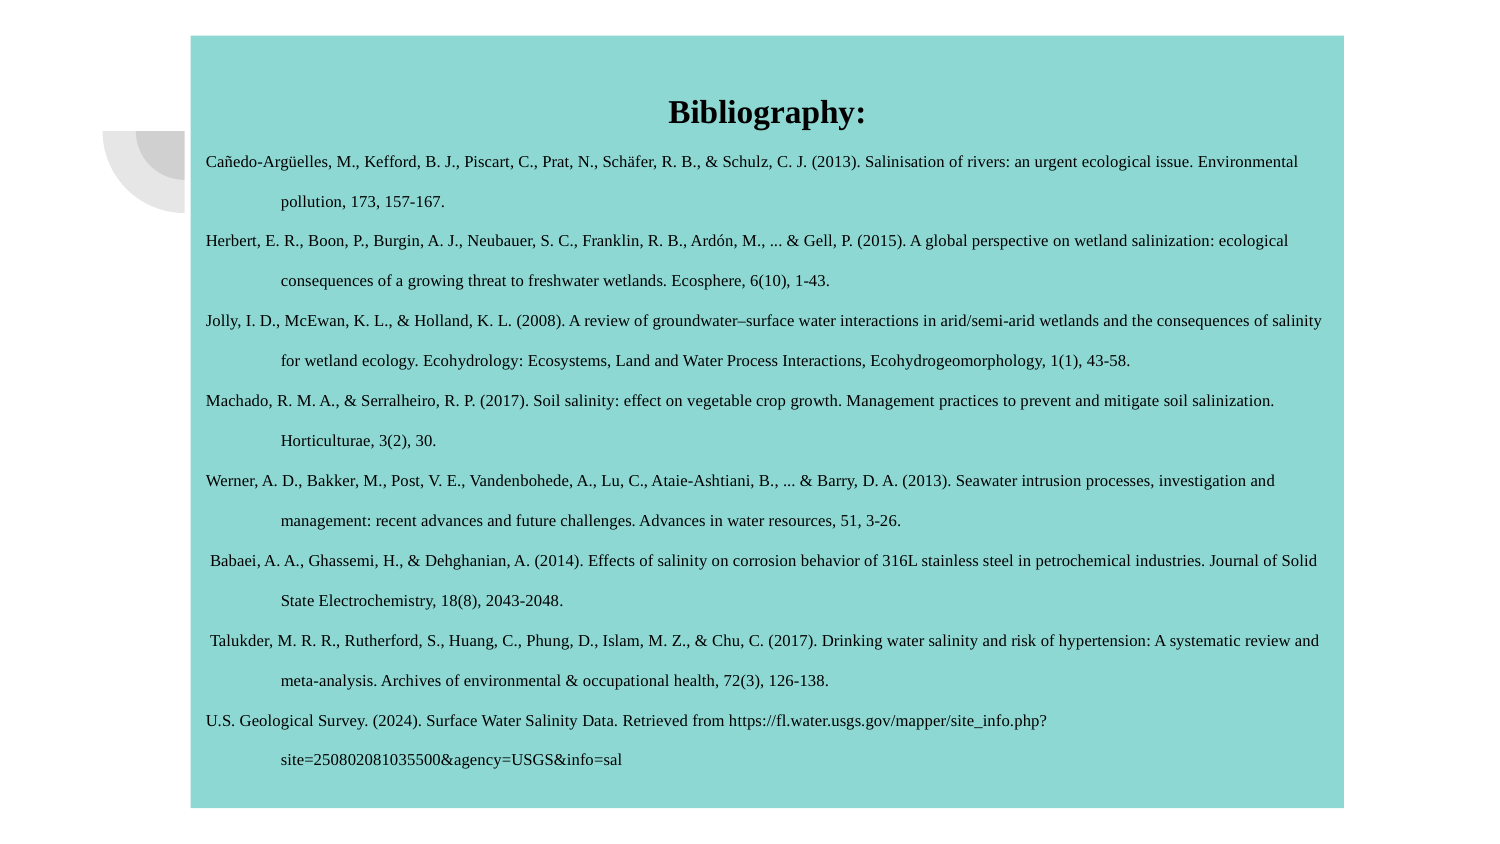

# Bibliography:
Cañedo-Argüelles, M., Kefford, B. J., Piscart, C., Prat, N., Schäfer, R. B., & Schulz, C. J. (2013). Salinisation of rivers: an urgent ecological issue. Environmental pollution, 173, 157-167.
Herbert, E. R., Boon, P., Burgin, A. J., Neubauer, S. C., Franklin, R. B., Ardón, M., ... & Gell, P. (2015). A global perspective on wetland salinization: ecological consequences of a growing threat to freshwater wetlands. Ecosphere, 6(10), 1-43.
Jolly, I. D., McEwan, K. L., & Holland, K. L. (2008). A review of groundwater–surface water interactions in arid/semi-arid wetlands and the consequences of salinity for wetland ecology. Ecohydrology: Ecosystems, Land and Water Process Interactions, Ecohydrogeomorphology, 1(1), 43-58.
Machado, R. M. A., & Serralheiro, R. P. (2017). Soil salinity: effect on vegetable crop growth. Management practices to prevent and mitigate soil salinization. Horticulturae, 3(2), 30.
Werner, A. D., Bakker, M., Post, V. E., Vandenbohede, A., Lu, C., Ataie-Ashtiani, B., ... & Barry, D. A. (2013). Seawater intrusion processes, investigation and management: recent advances and future challenges. Advances in water resources, 51, 3-26.
 Babaei, A. A., Ghassemi, H., & Dehghanian, A. (2014). Effects of salinity on corrosion behavior of 316L stainless steel in petrochemical industries. Journal of Solid State Electrochemistry, 18(8), 2043-2048.
 Talukder, M. R. R., Rutherford, S., Huang, C., Phung, D., Islam, M. Z., & Chu, C. (2017). Drinking water salinity and risk of hypertension: A systematic review and meta-analysis. Archives of environmental & occupational health, 72(3), 126-138.
U.S. Geological Survey. (2024). Surface Water Salinity Data. Retrieved from https://fl.water.usgs.gov/mapper/site_info.php?site=250802081035500&agency=USGS&info=sal